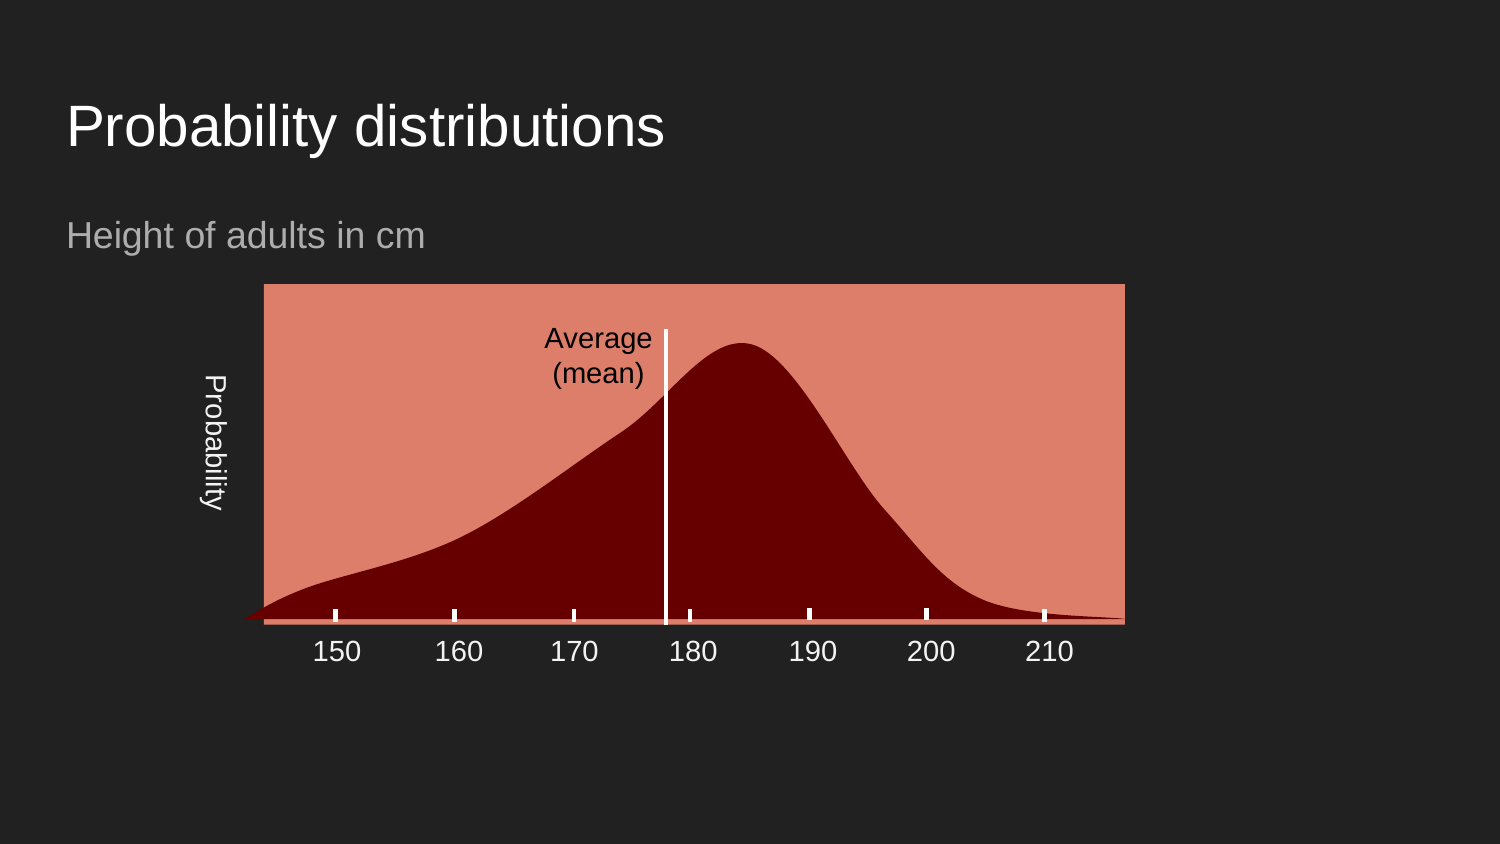

# Probability distributions
Height of adults in cm

Average
(mean)

Probability
150
160
170
190
210
180
200